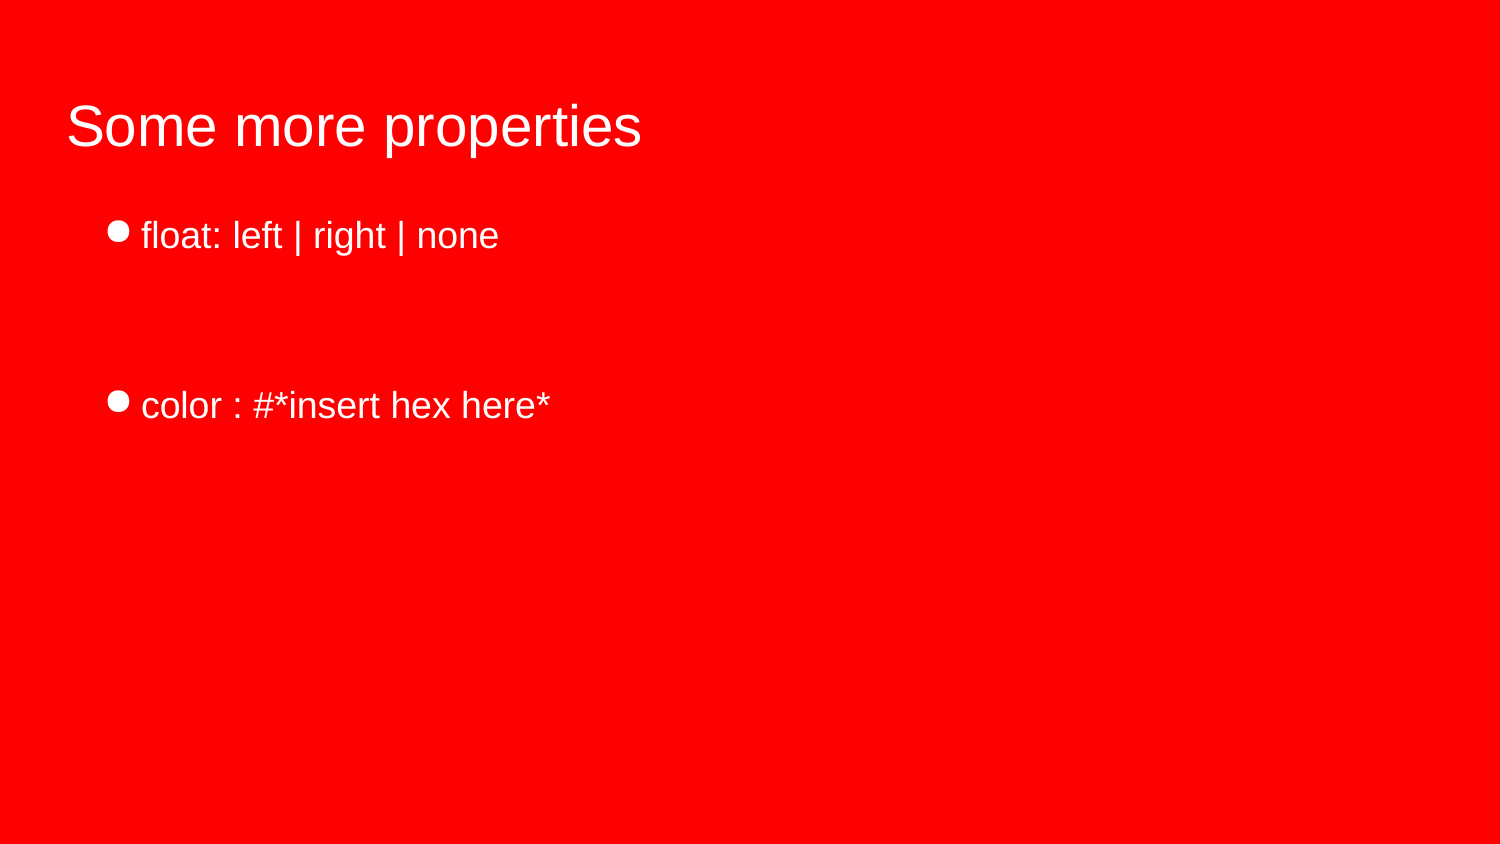

# Some more properties
float: left | right | none

color : #*insert hex here*